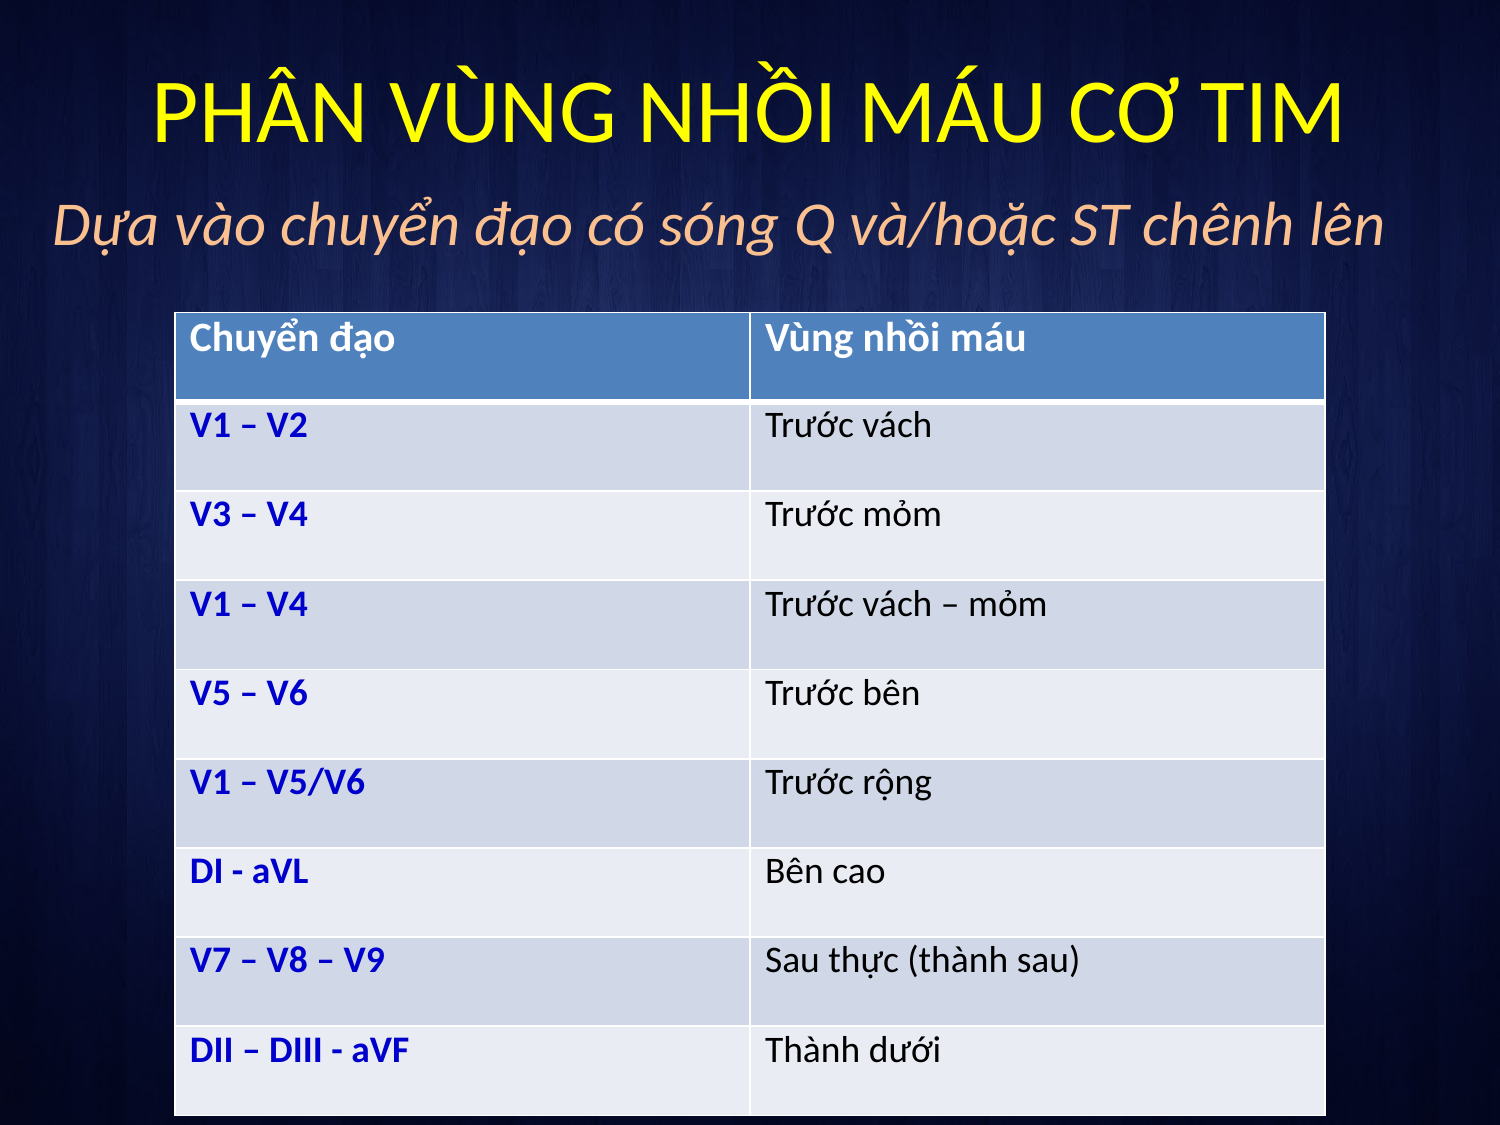

# PHÂN VÙNG NHỒI MÁU CƠ TIM
Dựa vào chuyển đạo có sóng Q và/hoặc ST chênh lên
| Chuyển đạo | Vùng nhồi máu |
| --- | --- |
| V1 – V2 | Trước vách |
| V3 – V4 | Trước mỏm |
| V1 – V4 | Trước vách – mỏm |
| V5 – V6 | Trước bên |
| V1 – V5/V6 | Trước rộng |
| DI - aVL | Bên cao |
| V7 – V8 – V9 | Sau thực (thành sau) |
| DII – DIII - aVF | Thành dưới |